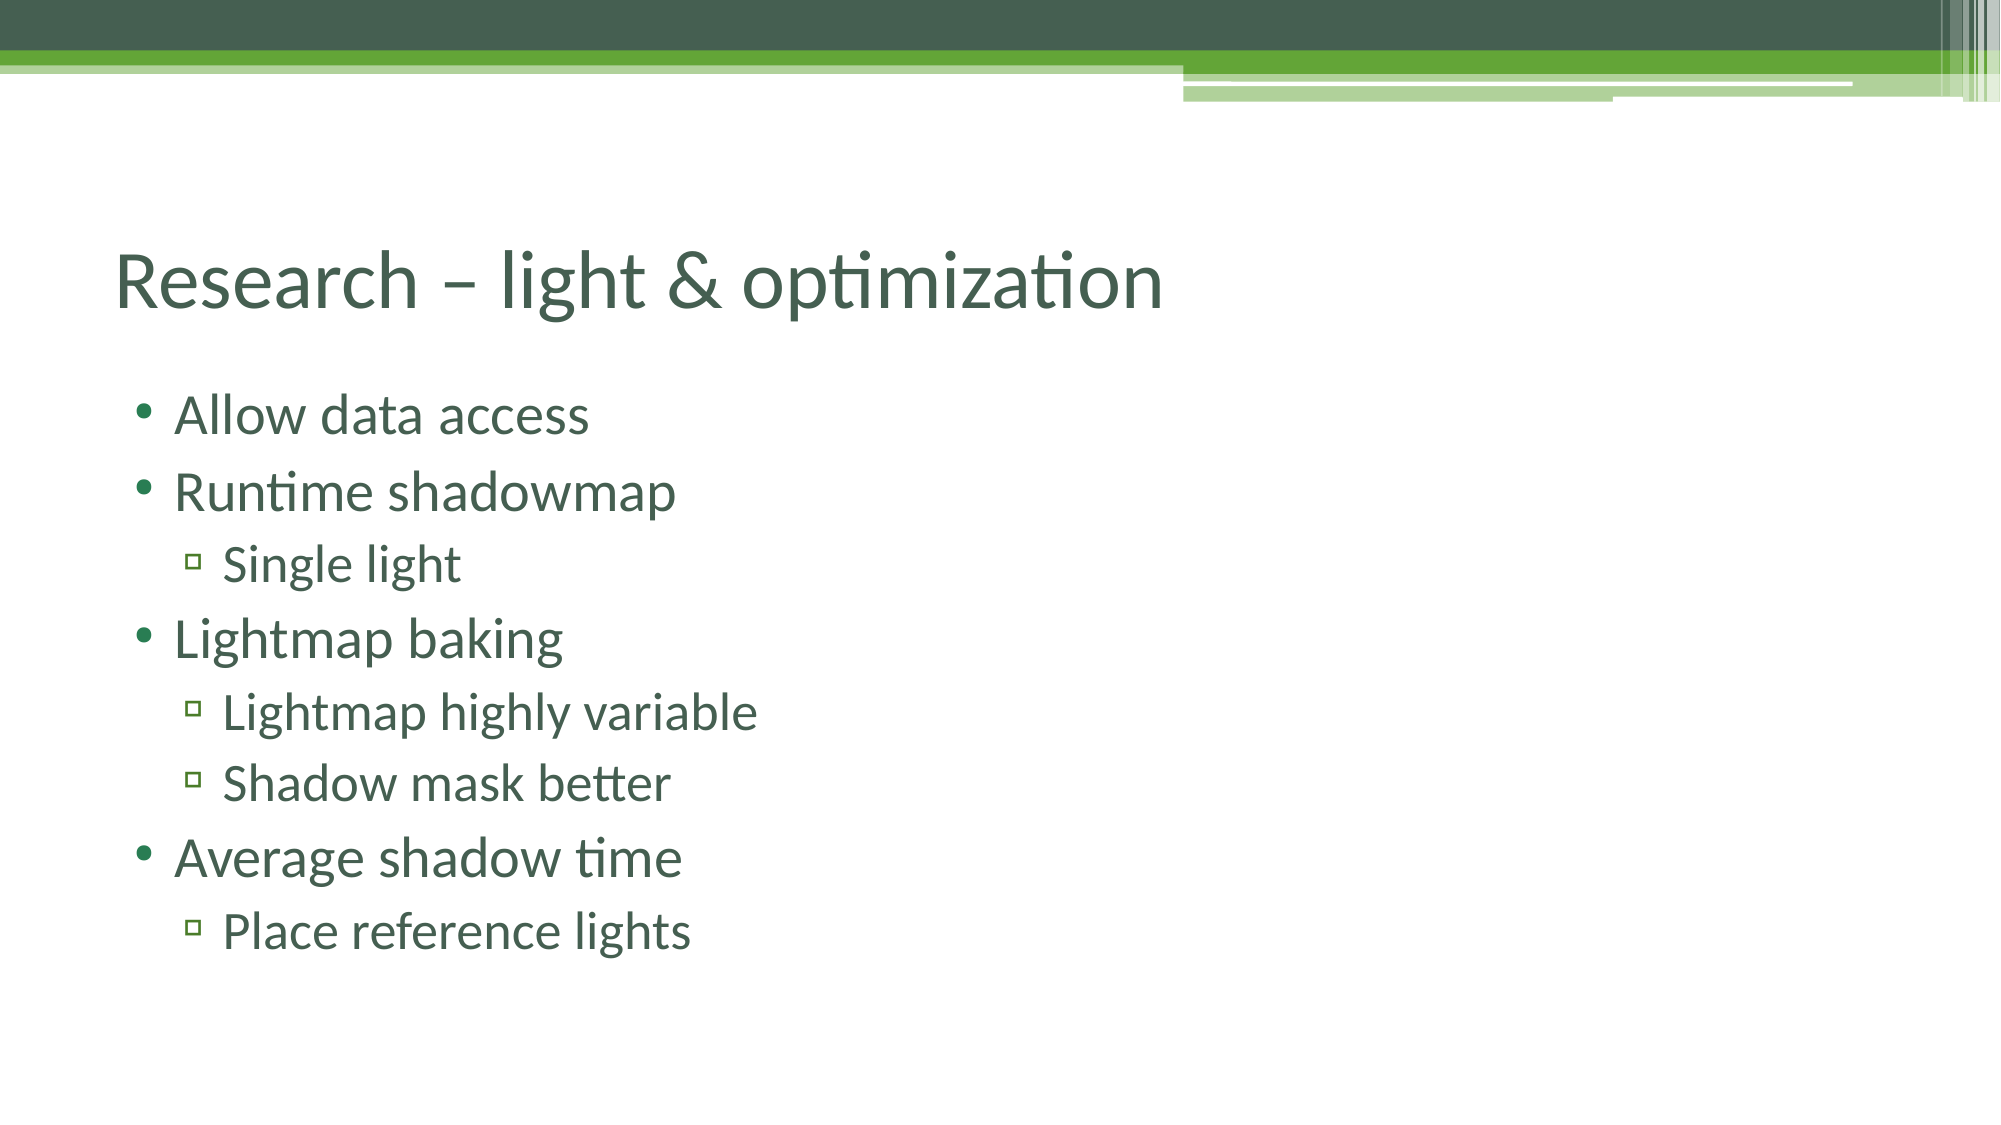

# Research – light & optimization
Allow data access
Runtime shadowmap
Single light
Lightmap baking
Lightmap highly variable
Shadow mask better
Average shadow time
Place reference lights